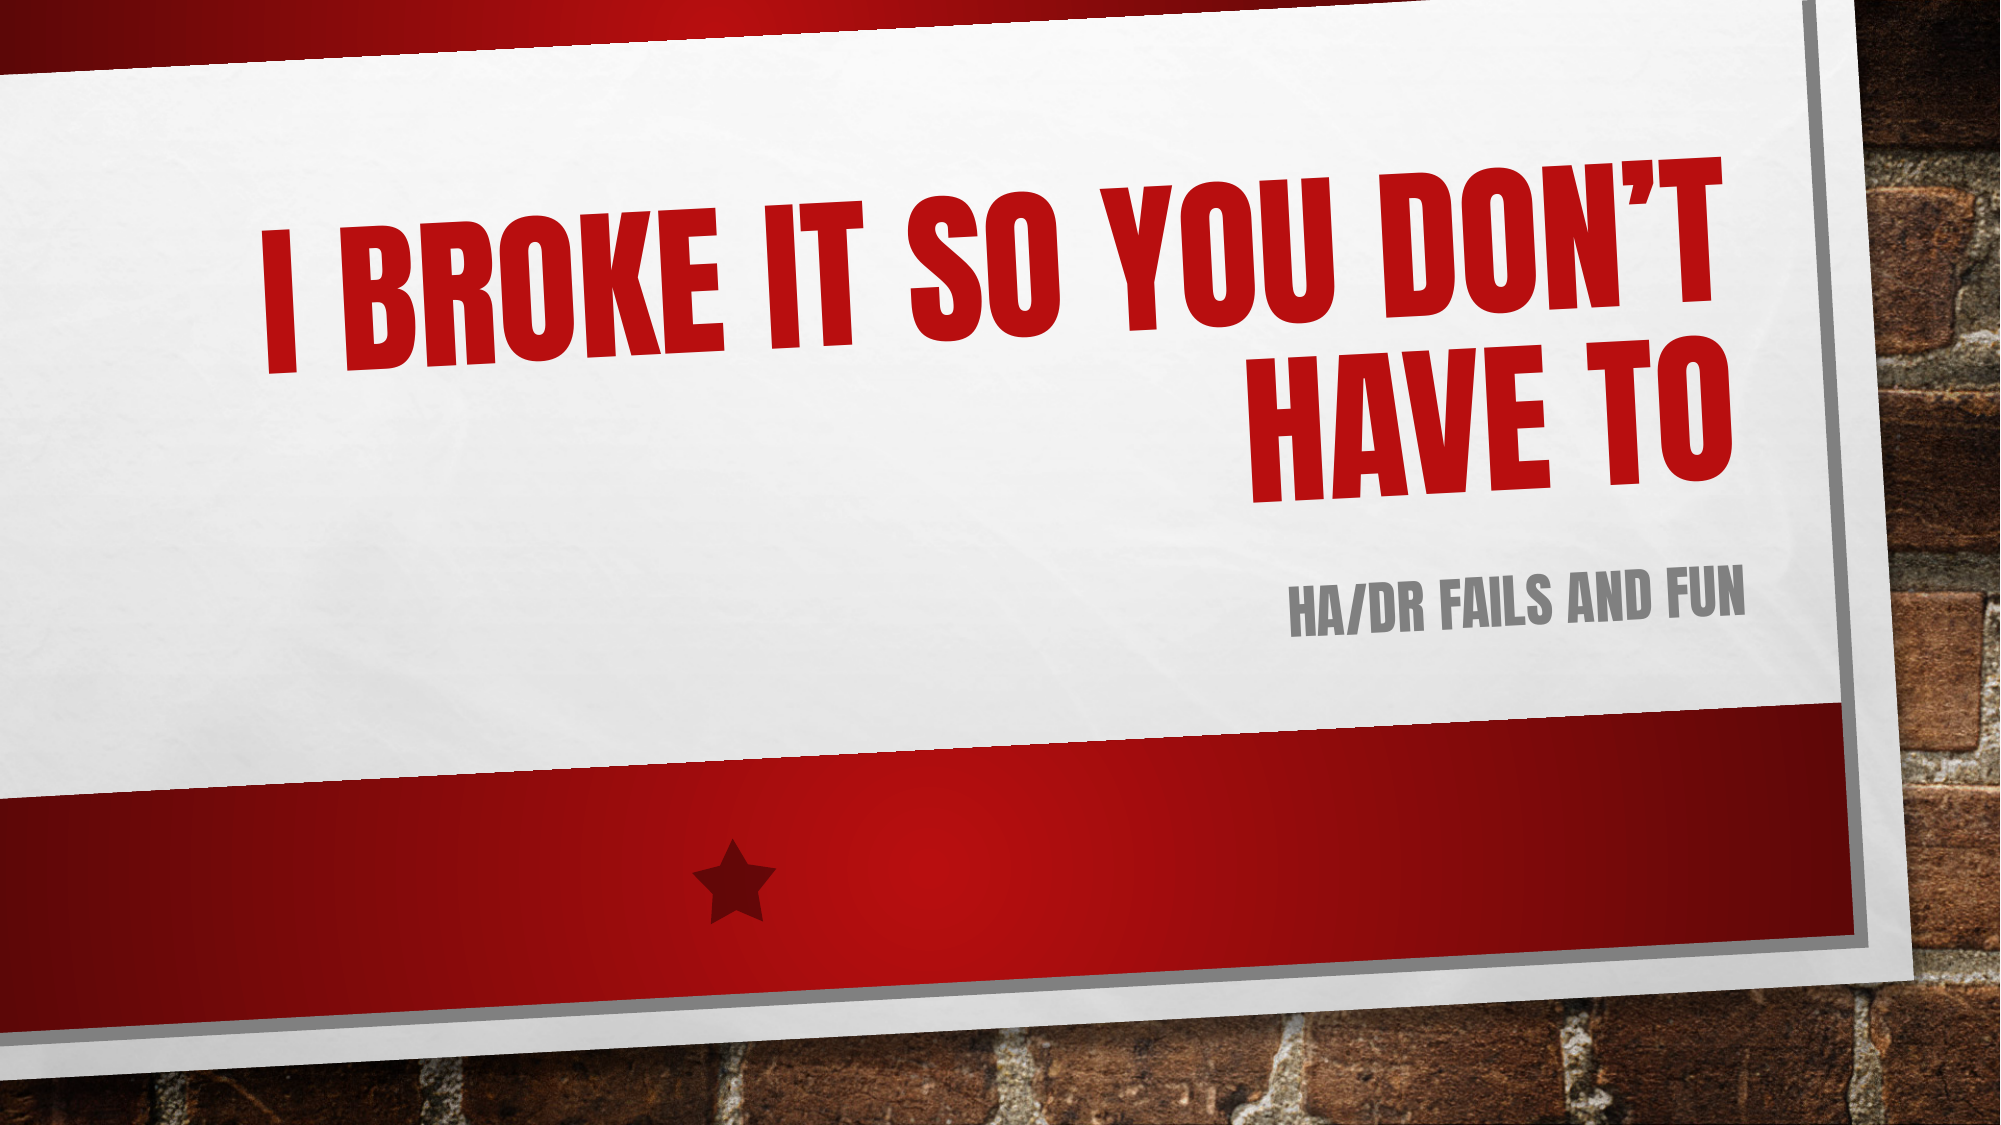

# I Broke it so you don’t have to
HA/DR Fails and fun